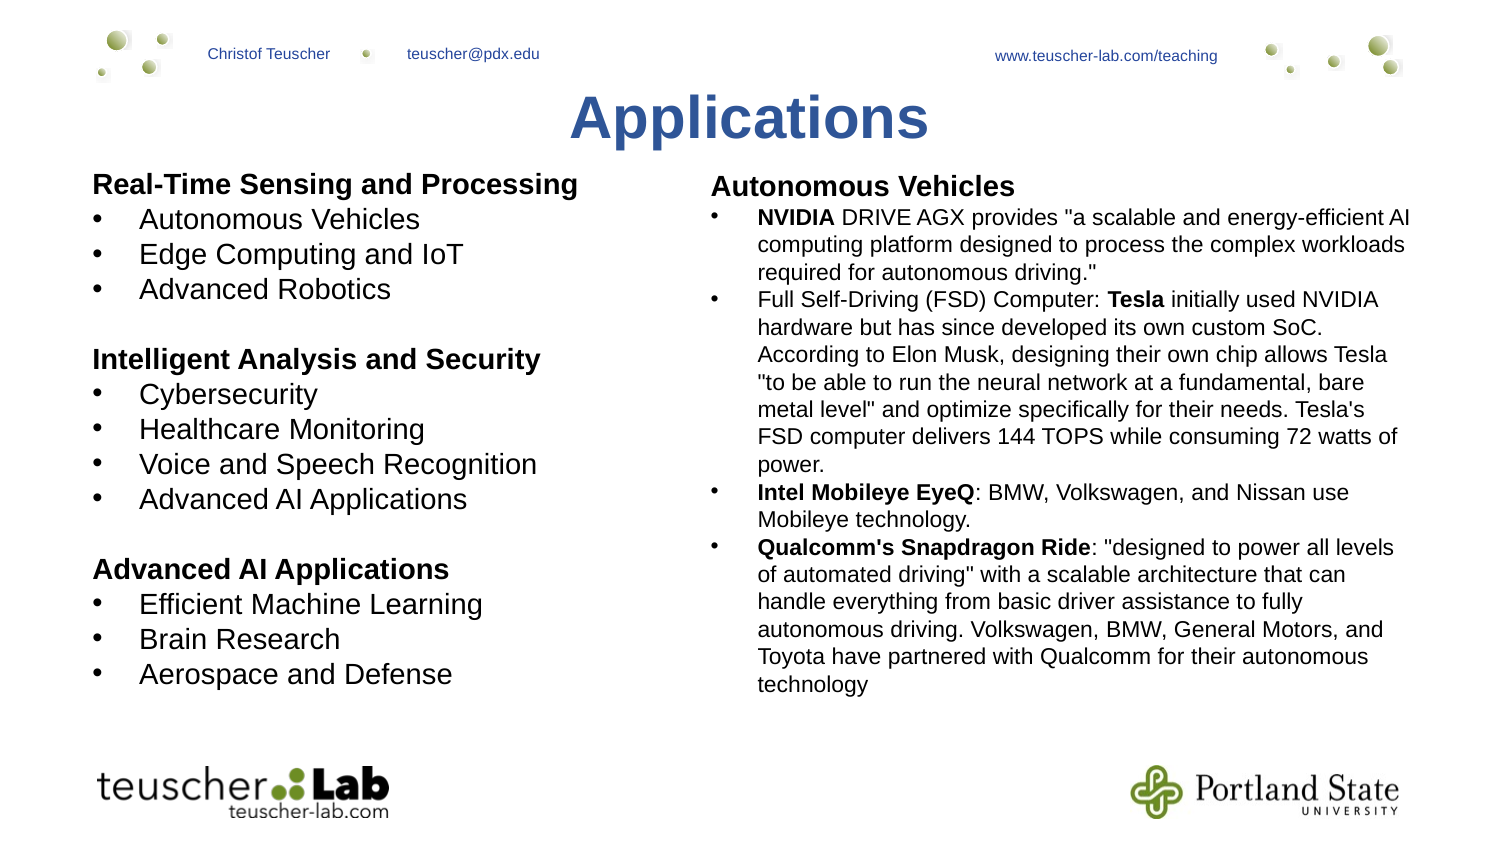

Applications
Real-Time Sensing and Processing
Autonomous Vehicles
Edge Computing and IoT
Advanced Robotics

Intelligent Analysis and Security
Cybersecurity
Healthcare Monitoring
Voice and Speech Recognition
Advanced AI Applications

Advanced AI Applications
Efficient Machine Learning
Brain Research
Aerospace and Defense

Autonomous Vehicles
NVIDIA DRIVE AGX provides "a scalable and energy-efficient AI computing platform designed to process the complex workloads required for autonomous driving."
Full Self-Driving (FSD) Computer: Tesla initially used NVIDIA hardware but has since developed its own custom SoC. According to Elon Musk, designing their own chip allows Tesla "to be able to run the neural network at a fundamental, bare metal level" and optimize specifically for their needs. Tesla's FSD computer delivers 144 TOPS while consuming 72 watts of power.
Intel Mobileye EyeQ: BMW, Volkswagen, and Nissan use Mobileye technology.
Qualcomm's Snapdragon Ride: "designed to power all levels of automated driving" with a scalable architecture that can handle everything from basic driver assistance to fully autonomous driving. Volkswagen, BMW, General Motors, and Toyota have partnered with Qualcomm for their autonomous technology